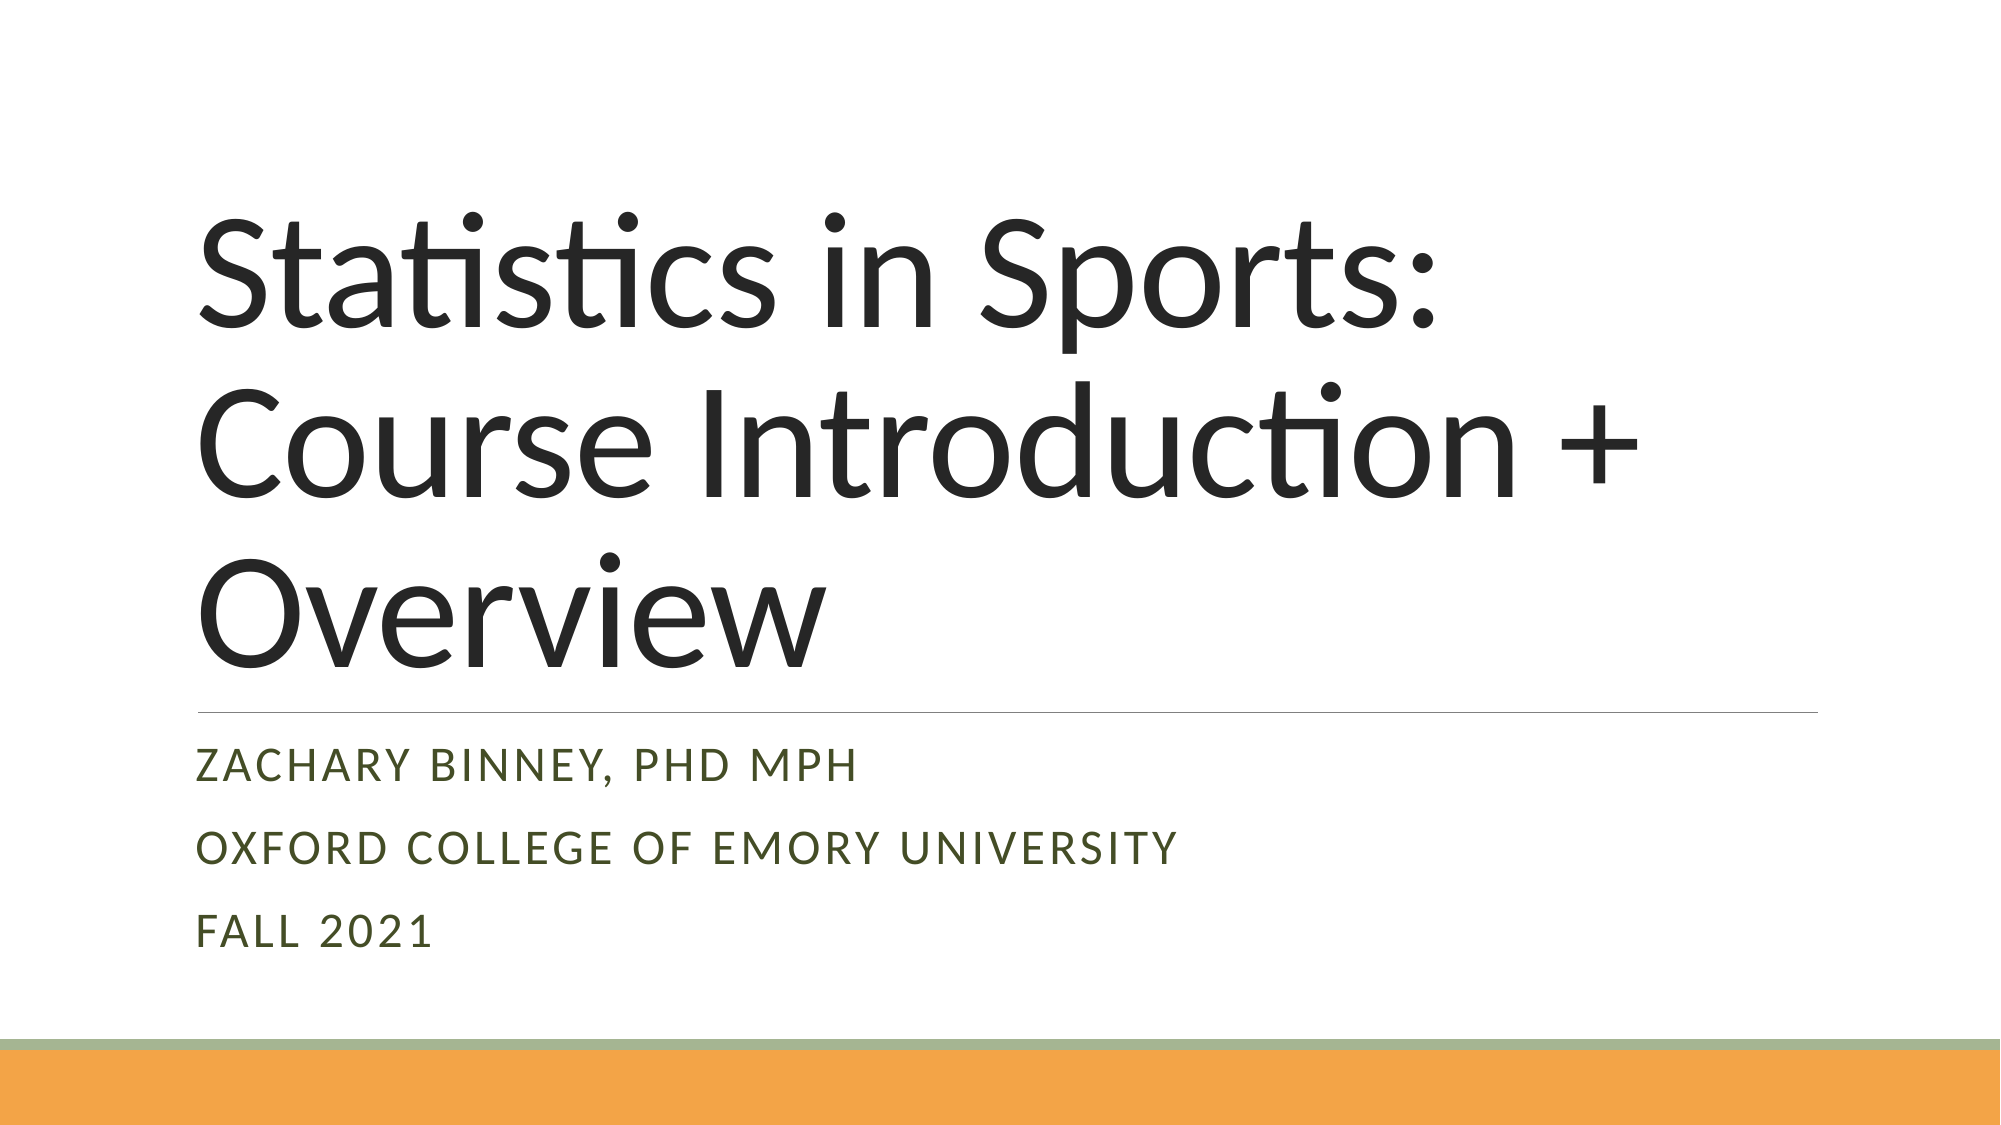

# Statistics in Sports: Course Introduction + Overview
Zachary Binney, PhD MPH
Oxford college of emory university
Fall 2021